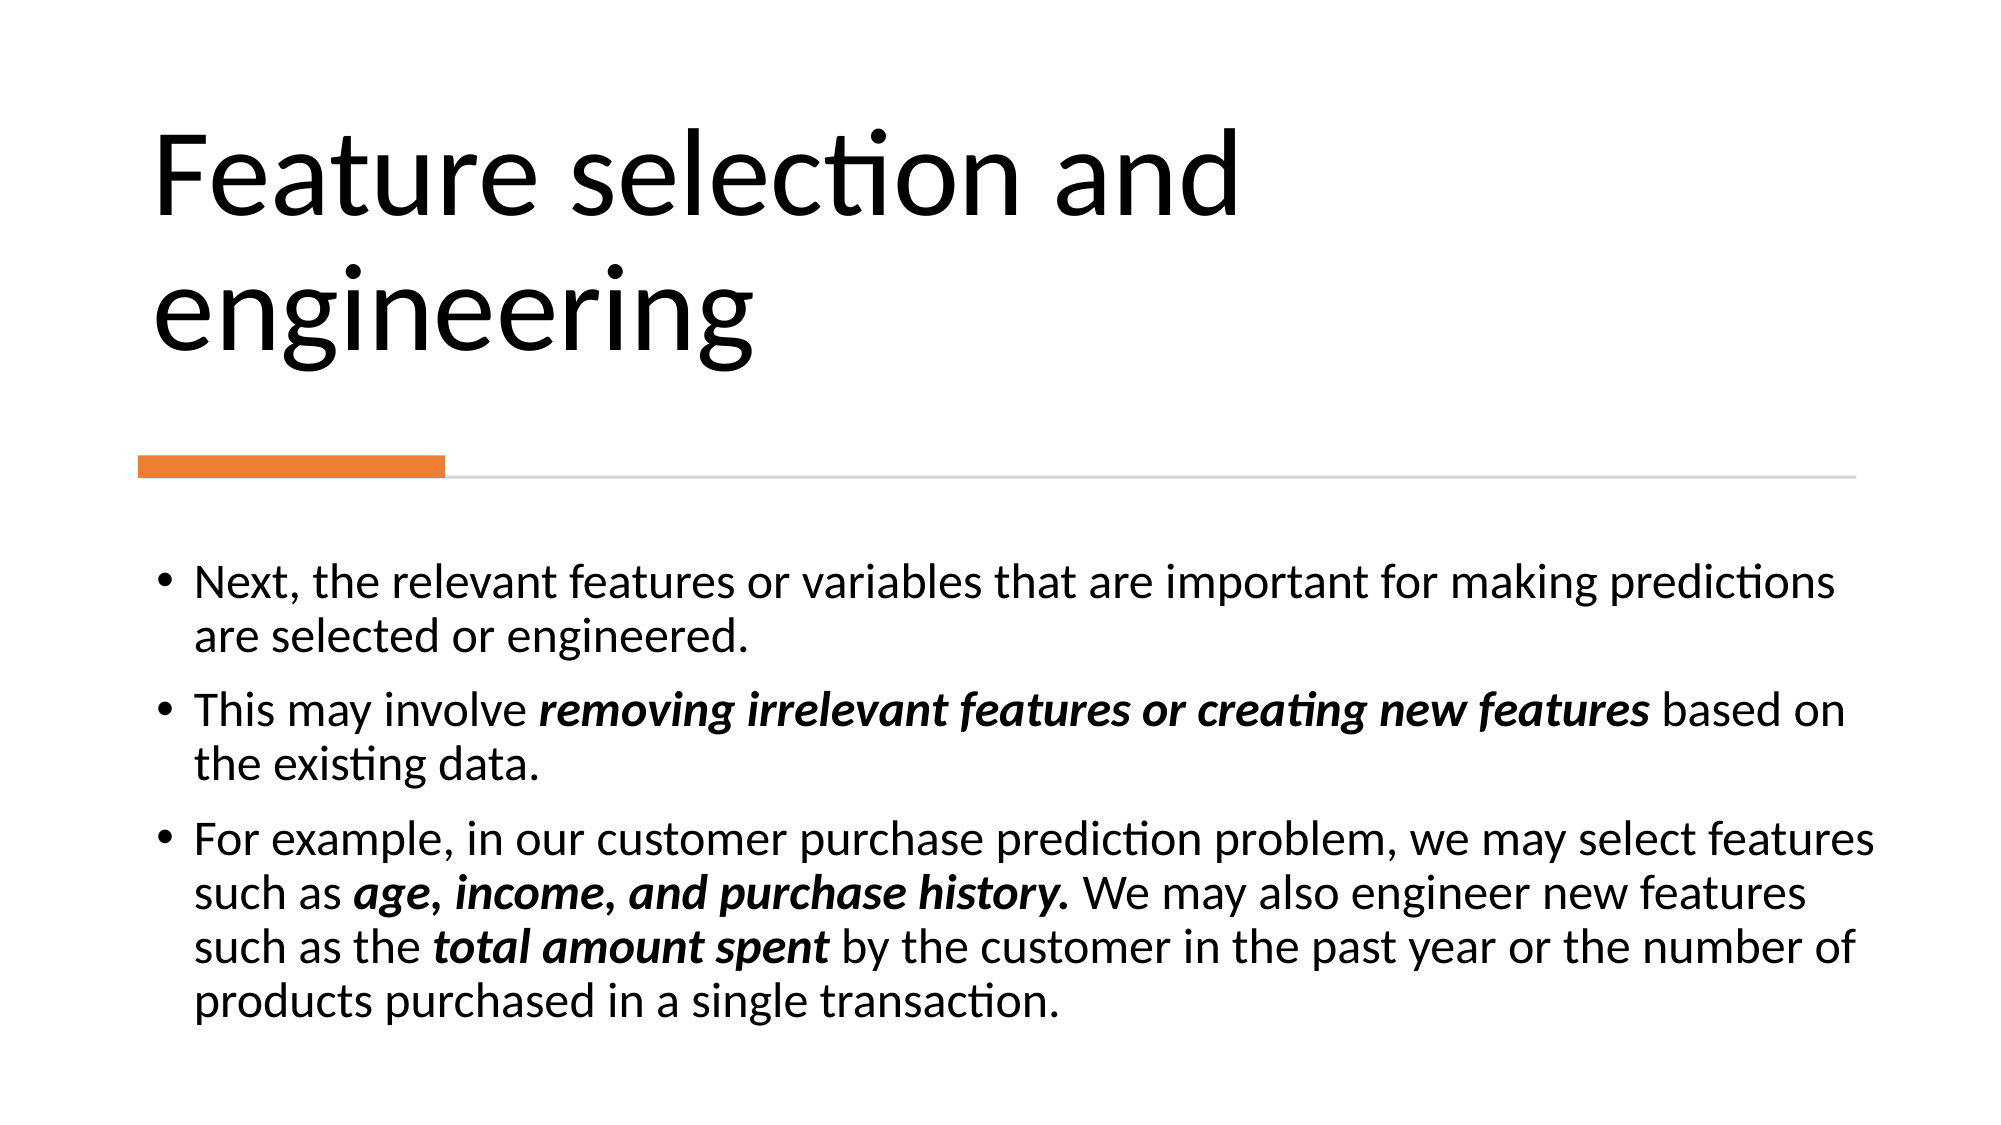

# Feature selection and engineering

Next, the relevant features or variables that are important for making predictions are selected or engineered.
This may involve removing irrelevant features or creating new features based on the existing data.
For example, in our customer purchase prediction problem, we may select features such as age, income, and purchase history. We may also engineer new features such as the total amount spent by the customer in the past year or the number of products purchased in a single transaction.